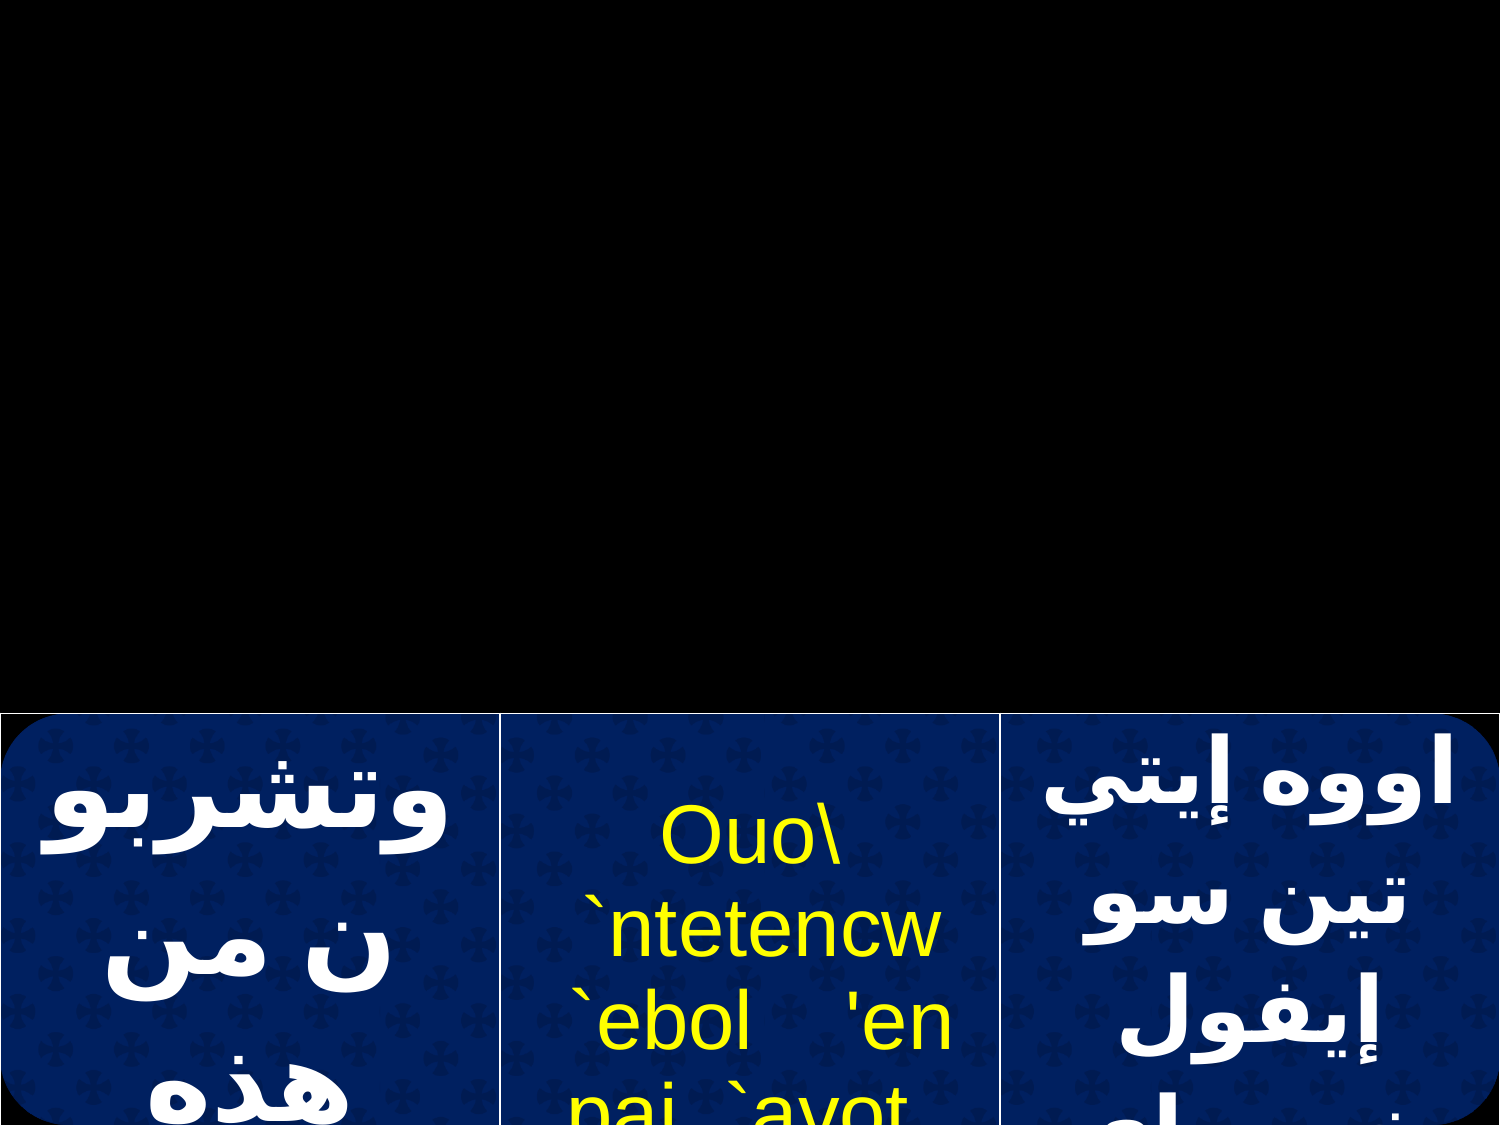

| وتشربون من هذه الكأس | Ouo\ `ntetencw `ebol 'en pai `avot vai | اووه إيتي تين سو إيفول خين باي ئفوت فاي |
| --- | --- | --- |